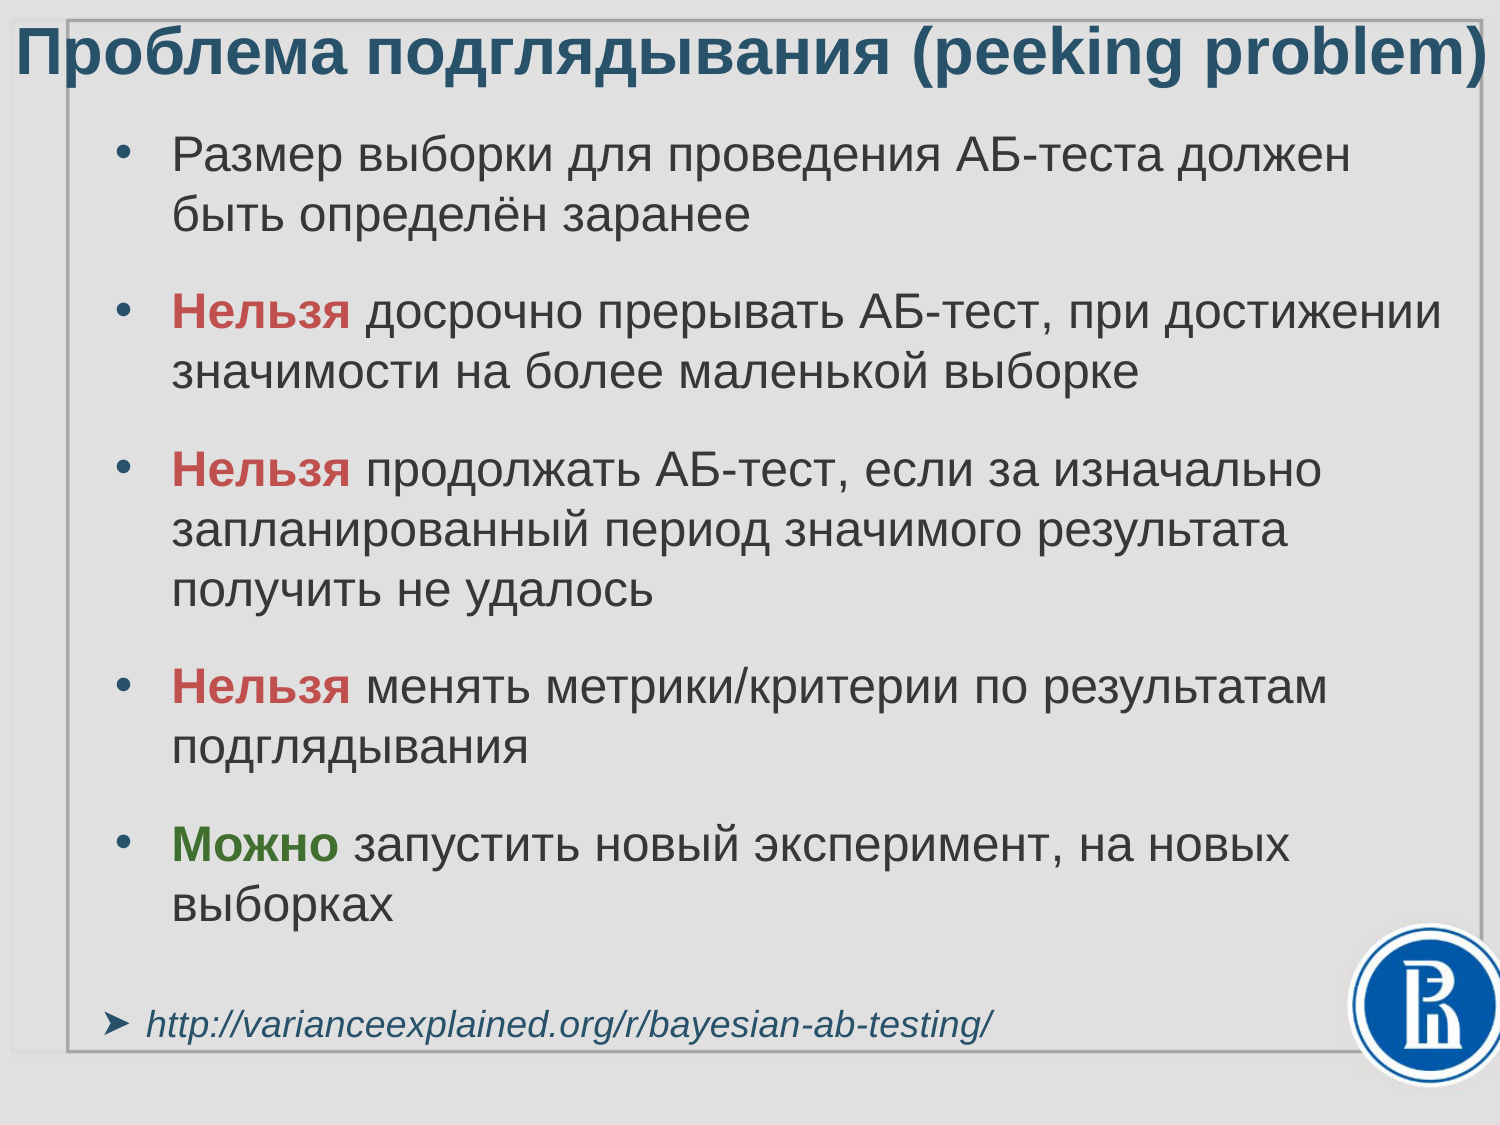

# Проблема подглядывания (peeking problem)
Размер выборки для проведения АБ-теста должен быть определён заранее
Нельзя досрочно прерывать АБ-тест, при достижении значимости на более маленькой выборке
Нельзя продолжать АБ-тест, если за изначально запланированный период значимого результата
получить не удалось
Нельзя менять метрики/критерии по результатам подглядывания
Можно запустить новый эксперимент, на новых выборках

http://varianceexplained.org/r/bayesian-ab-testing/